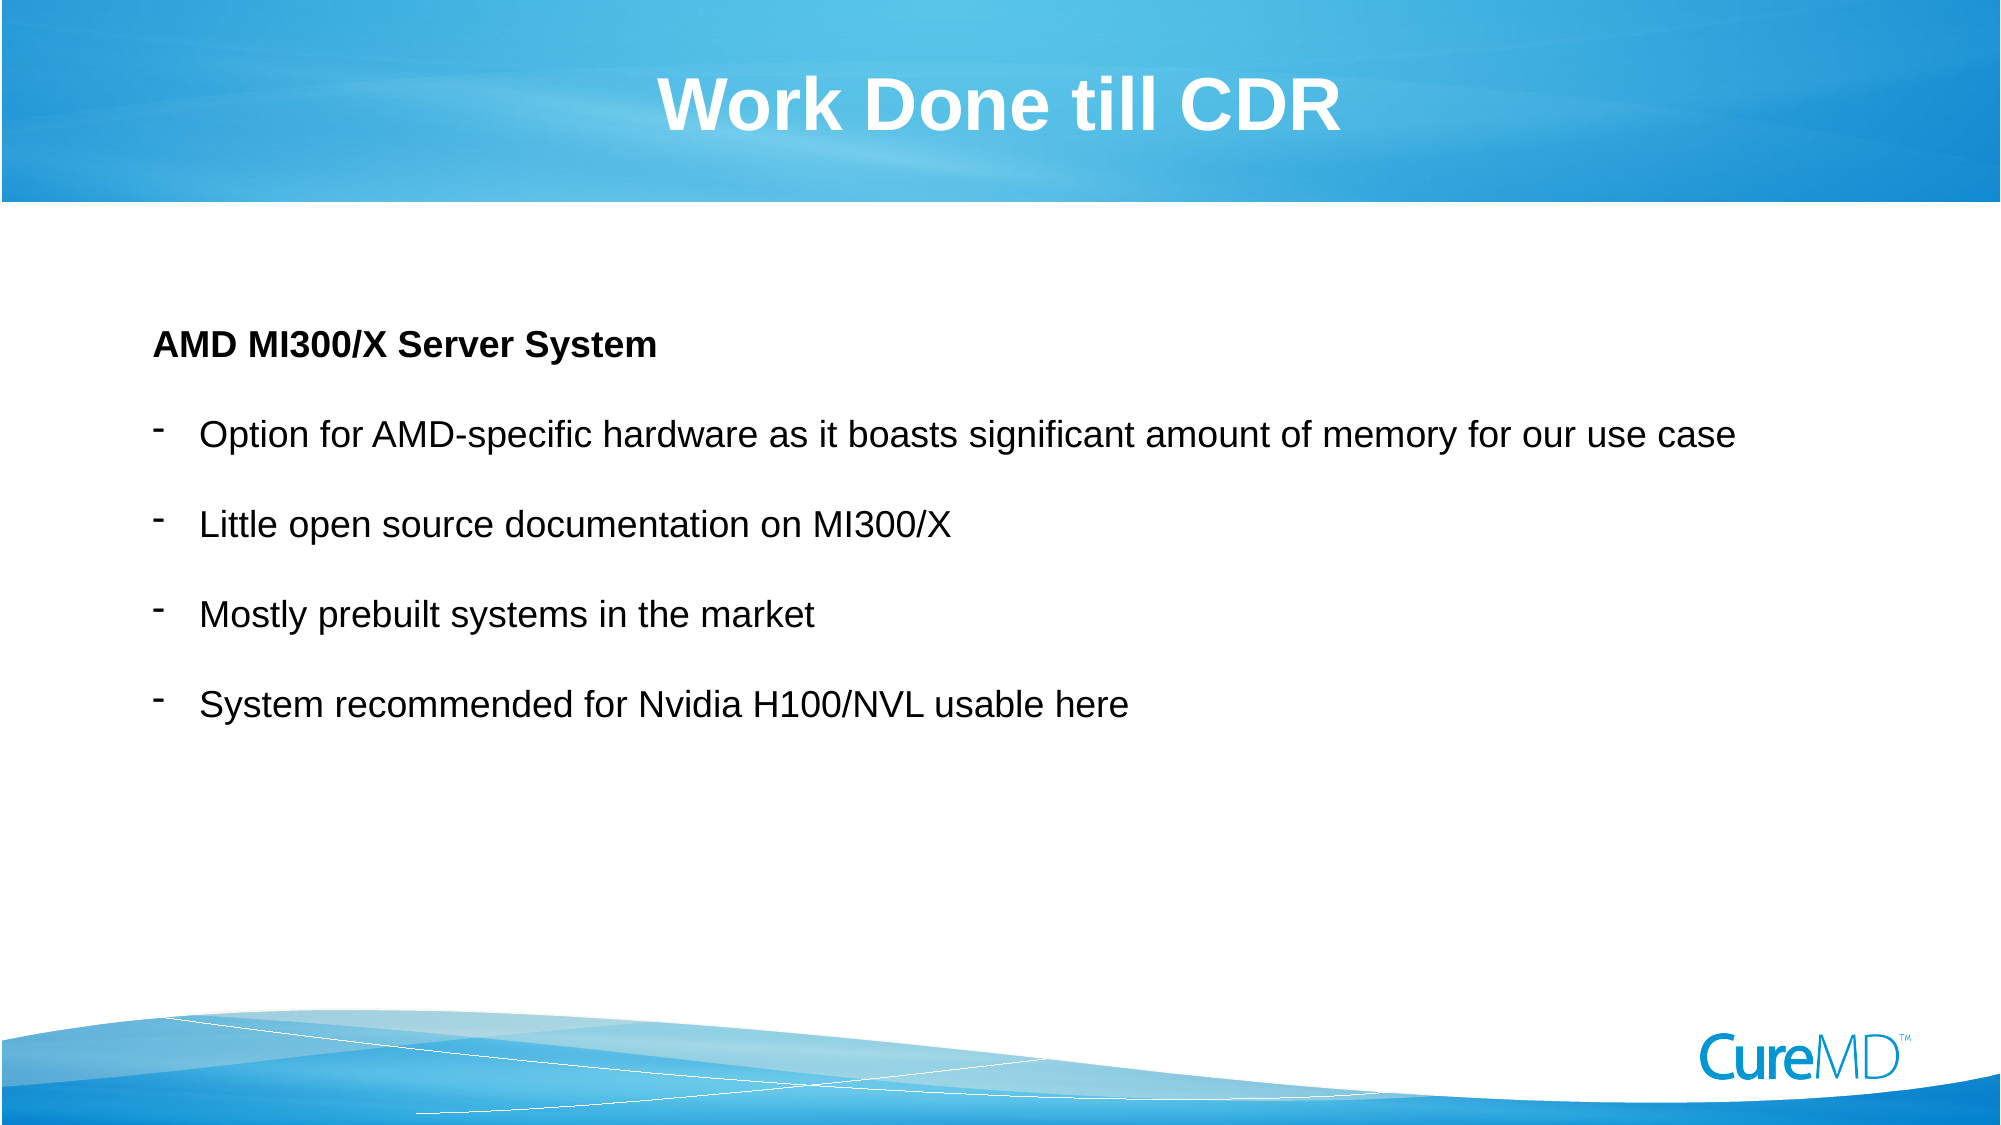

Work Done till CDR
AMD MI300/X Server System
Option for AMD-specific hardware as it boasts significant amount of memory for our use case
Little open source documentation on MI300/X
Mostly prebuilt systems in the market
System recommended for Nvidia H100/NVL usable here